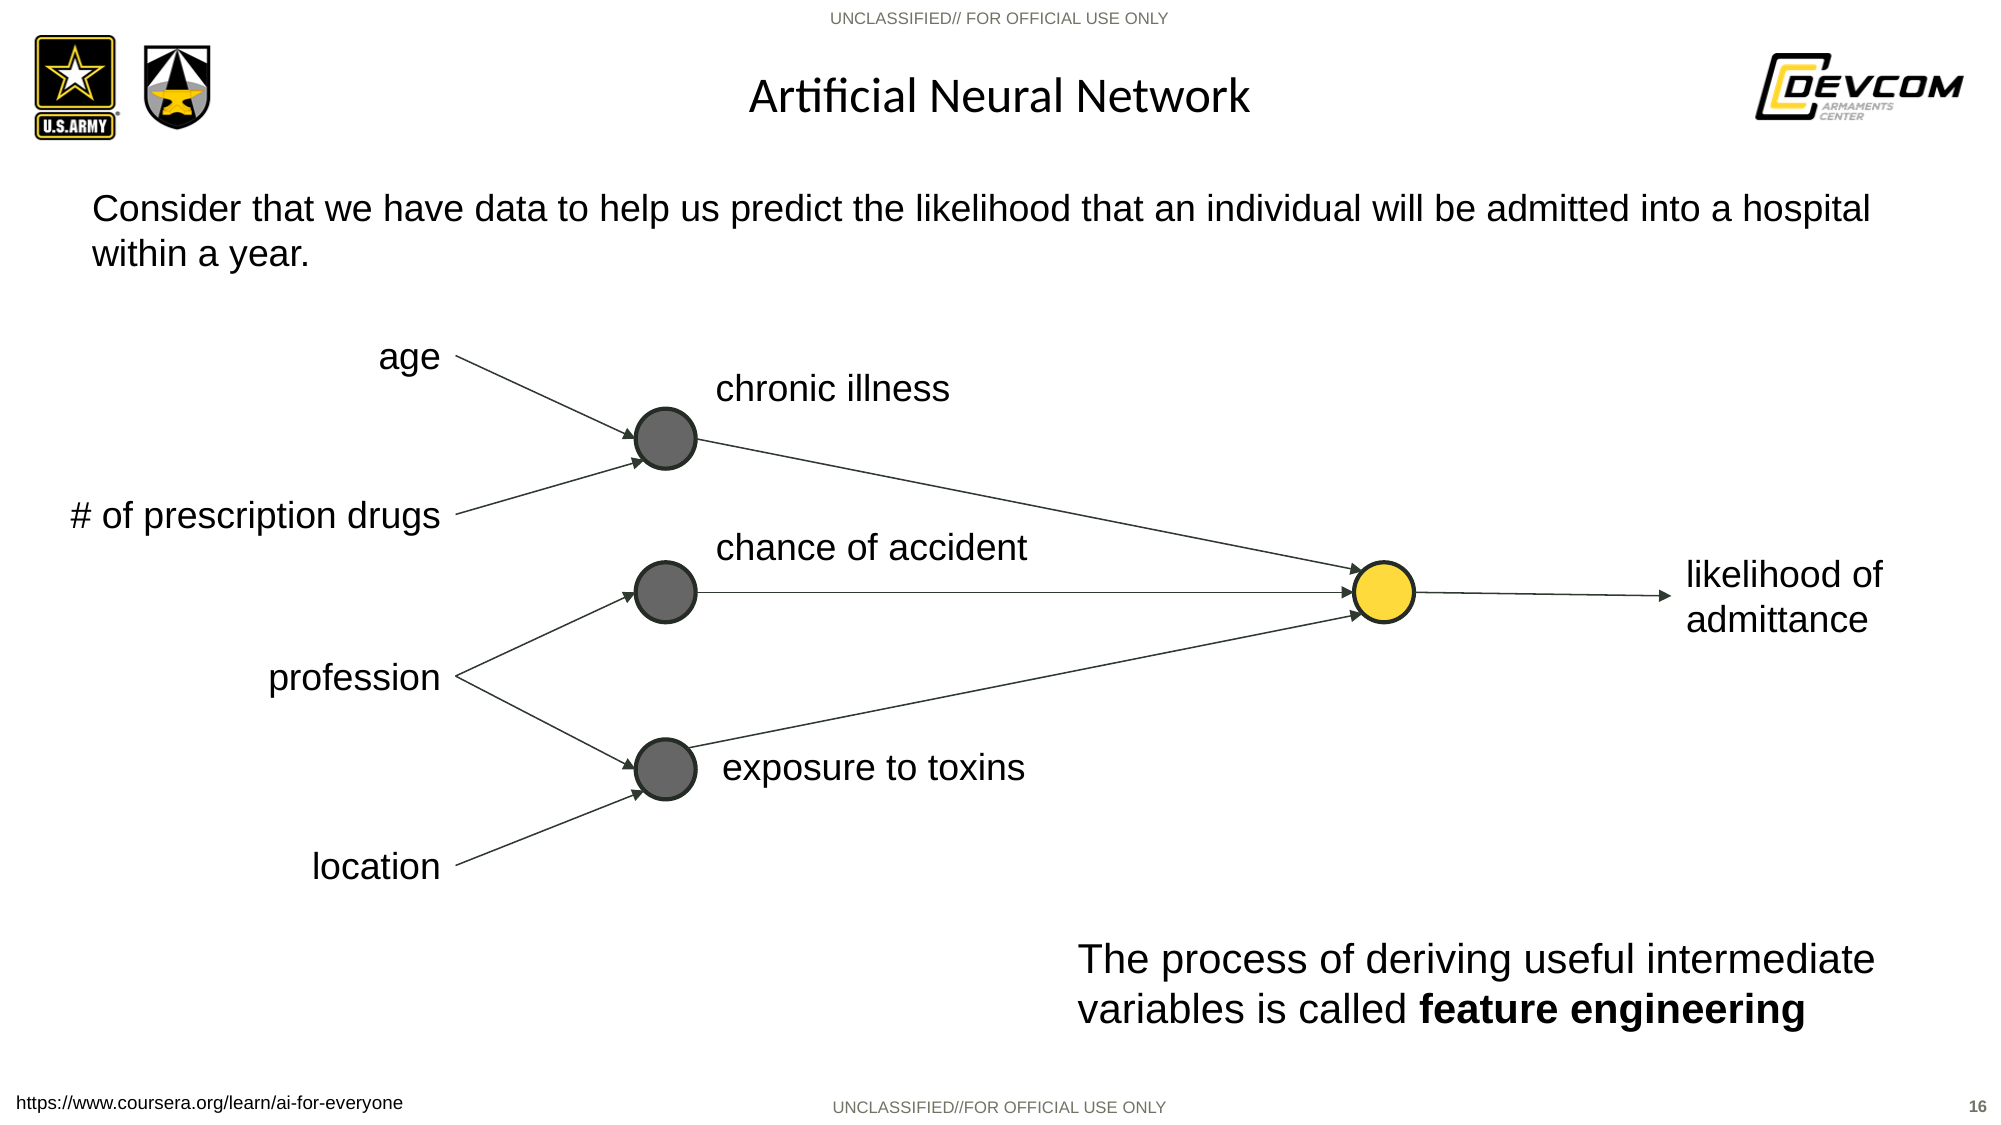

Artificial Neural Network
Consider that we have data to help us predict the likelihood that an individual will be admitted into a hospital within a year.

age
chronic illness

# of prescription drugs
chance of accident
likelihood of admittance

exposure to toxins

location
profession
The process of deriving useful intermediate variables is called feature engineering
https://www.coursera.org/learn/ai-for-everyone